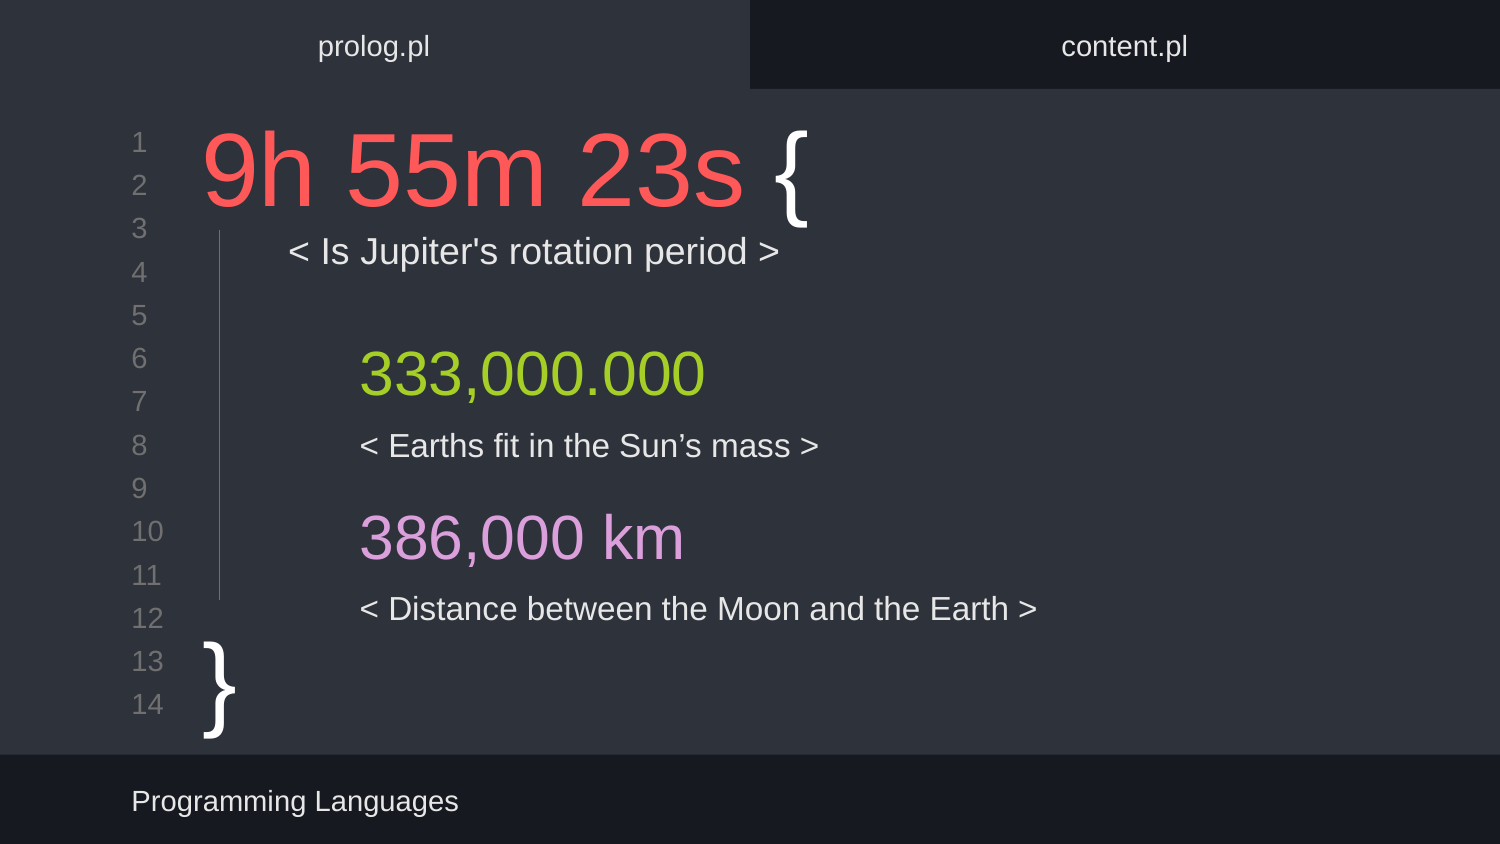

prolog.pl
content.pl
# 9h 55m 23s {
< Is Jupiter's rotation period >
}
333,000.000
< Earths fit in the Sun’s mass >
386,000 km
< Distance between the Moon and the Earth >
Programming Languages